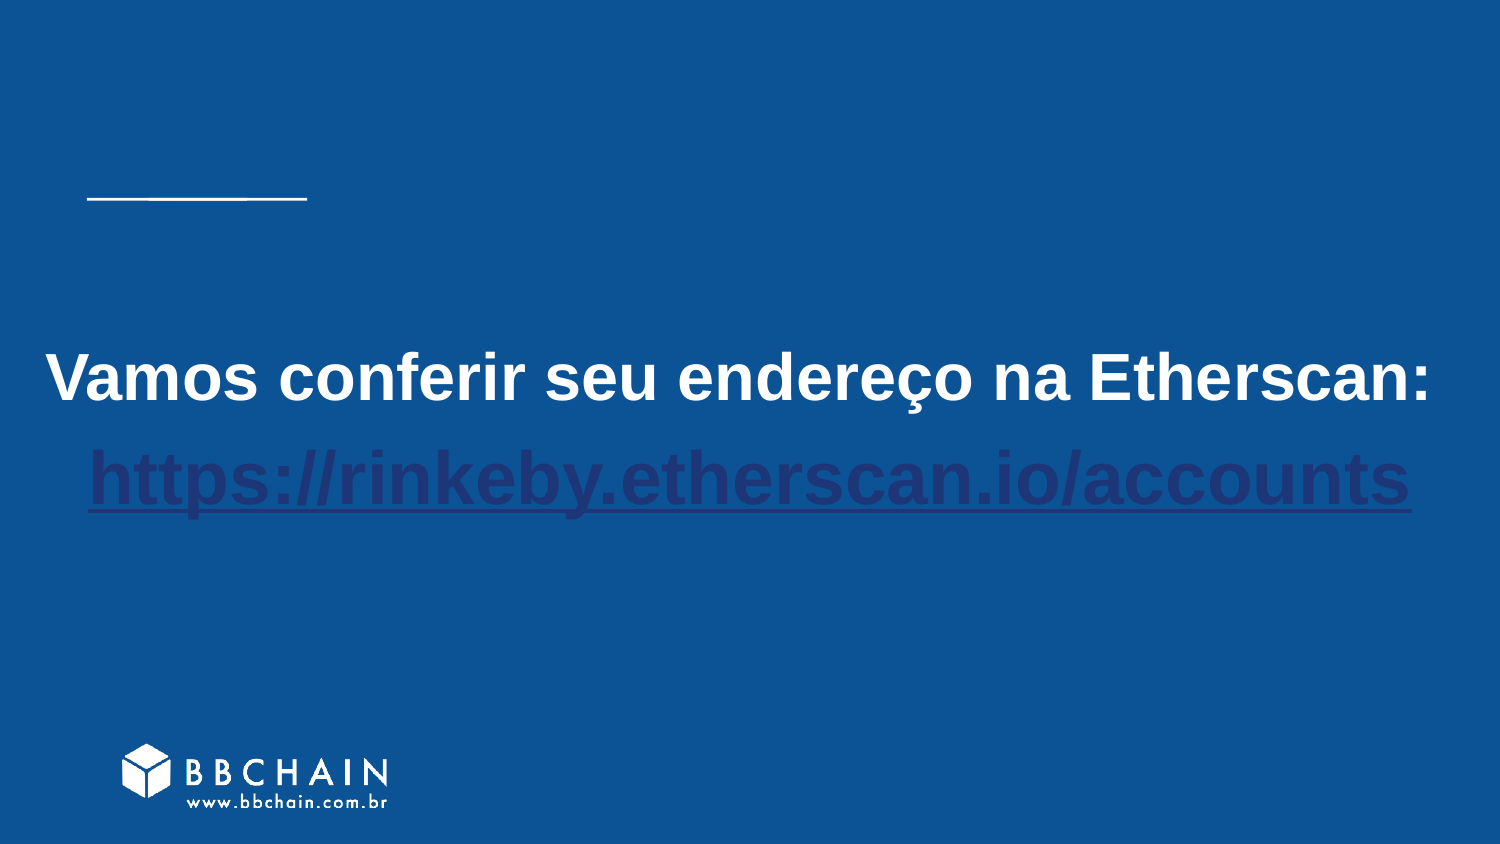

# Vamos conferir seu endereço na Etherscan:
https://rinkeby.etherscan.io/accounts